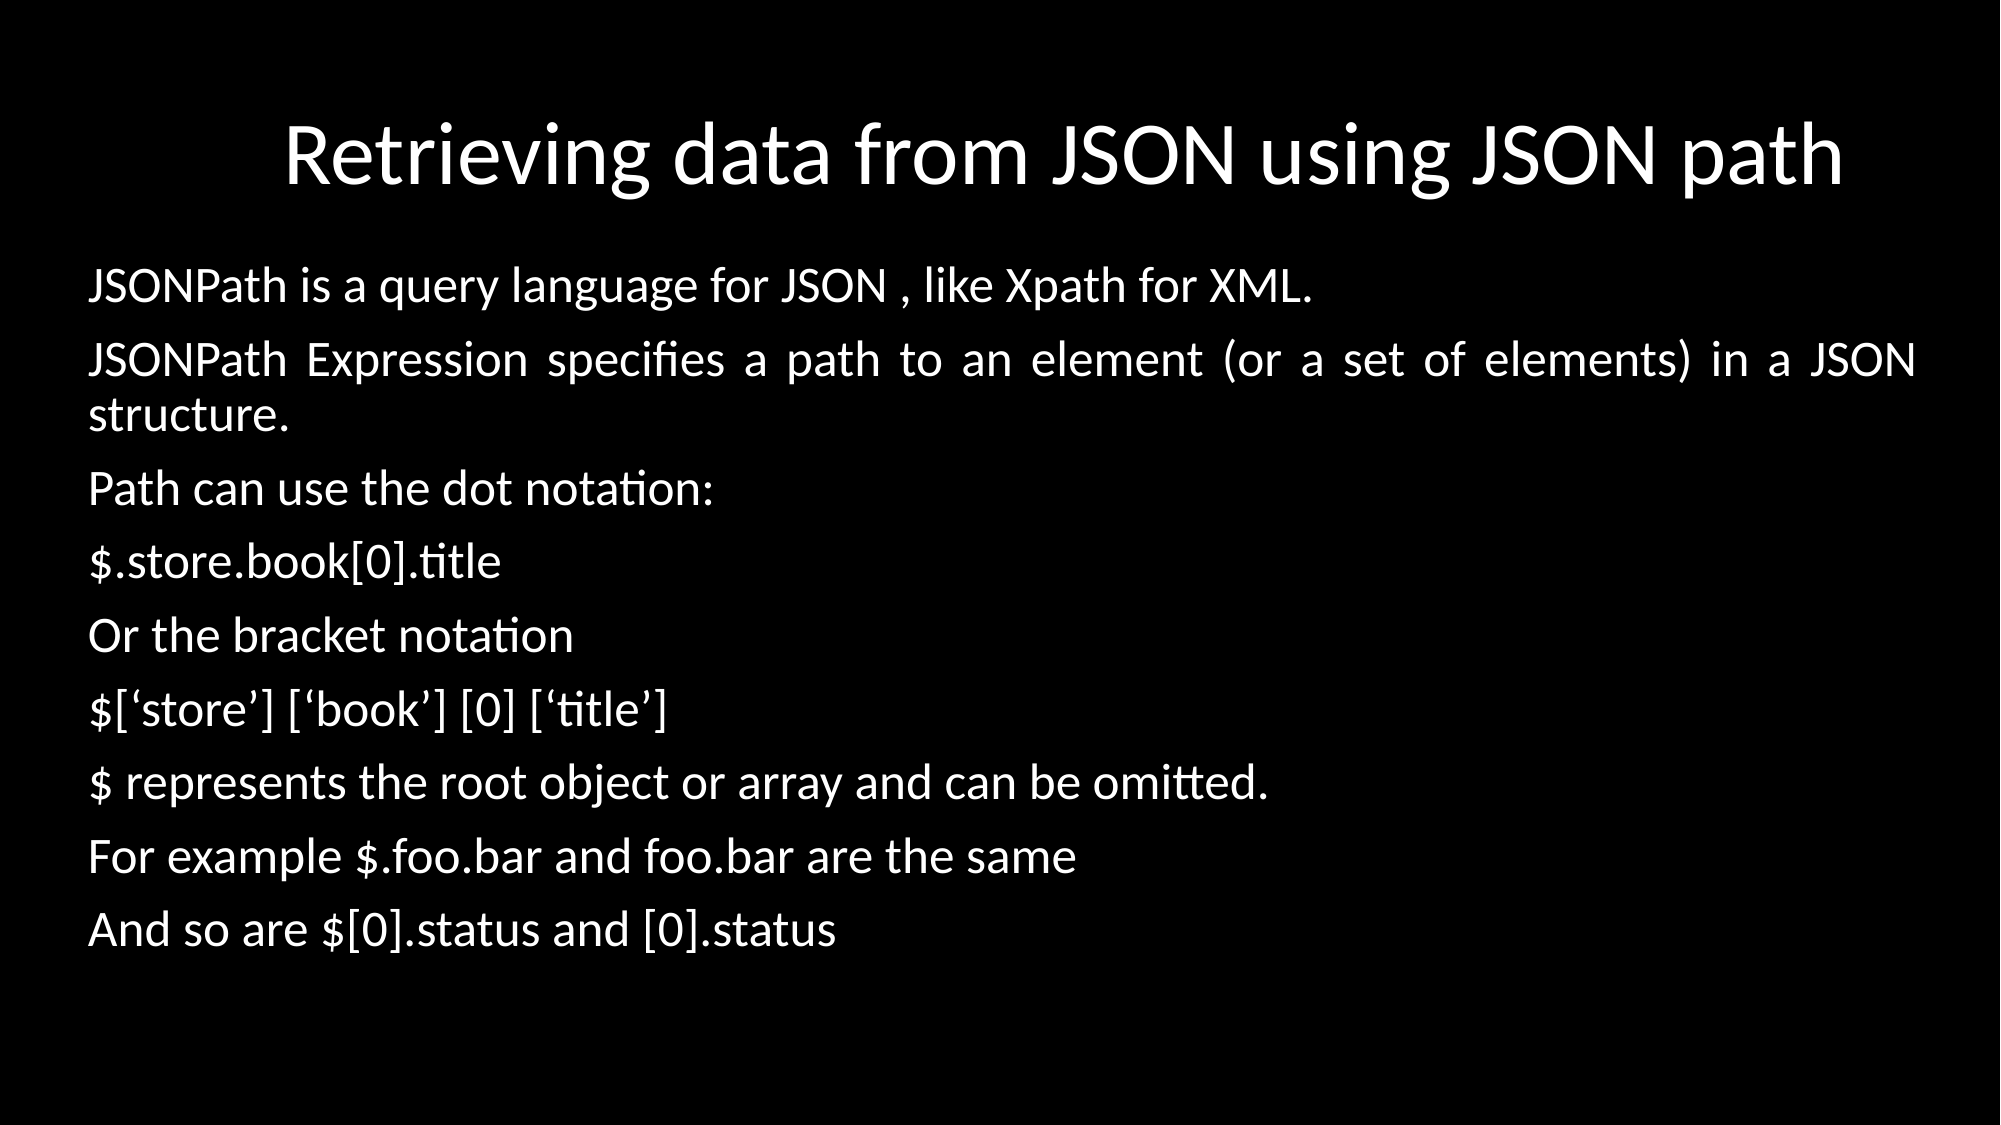

# Retrieving data from JSON using JSON path
JSONPath is a query language for JSON , like Xpath for XML.
JSONPath Expression specifies a path to an element (or a set of elements) in a JSON structure.
Path can use the dot notation:
$.store.book[0].title
Or the bracket notation
$[‘store’] [‘book’] [0] [‘title’]
$ represents the root object or array and can be omitted.
For example $.foo.bar and foo.bar are the same
And so are $[0].status and [0].status